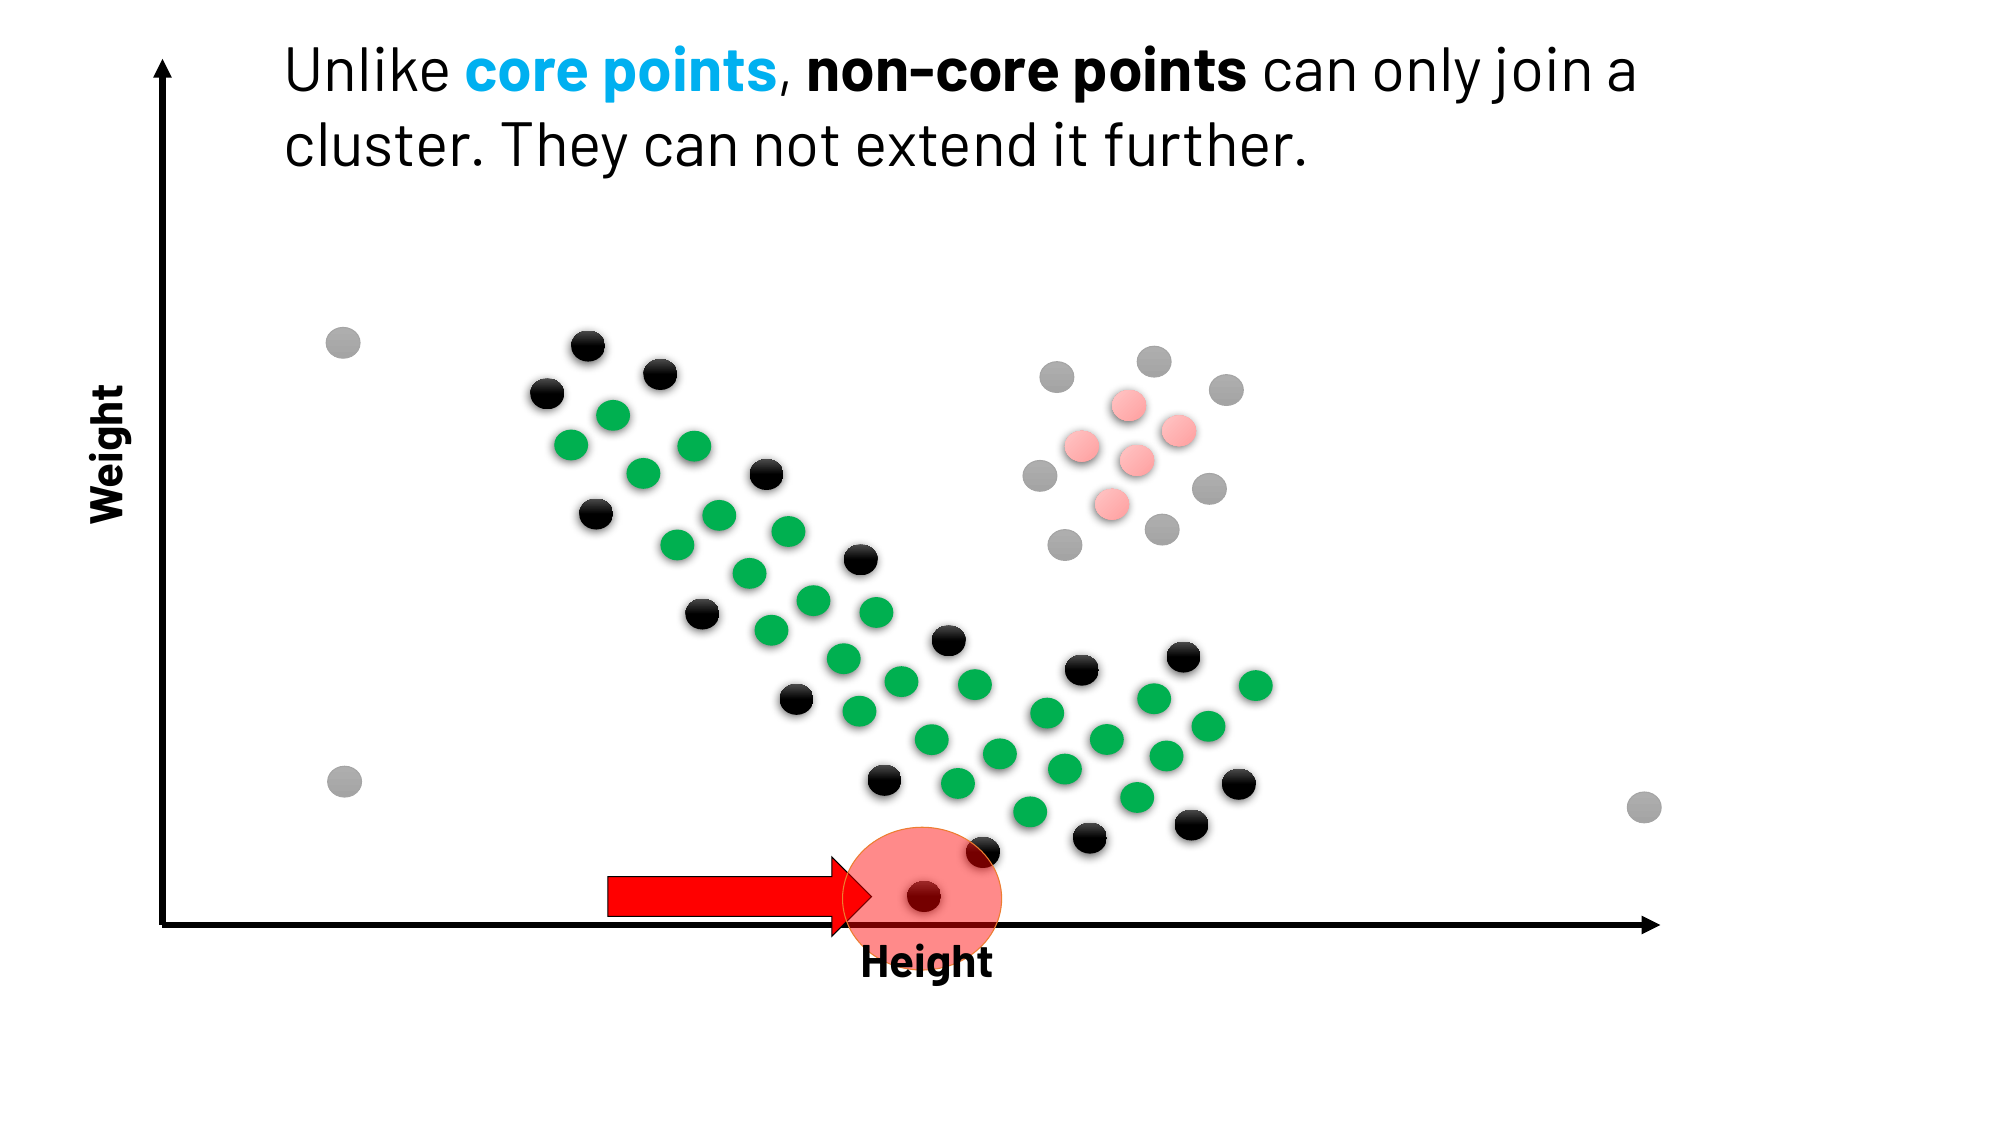

Unlike core points, non-core points can only join a cluster. They can not extend it further.

Weight

Height